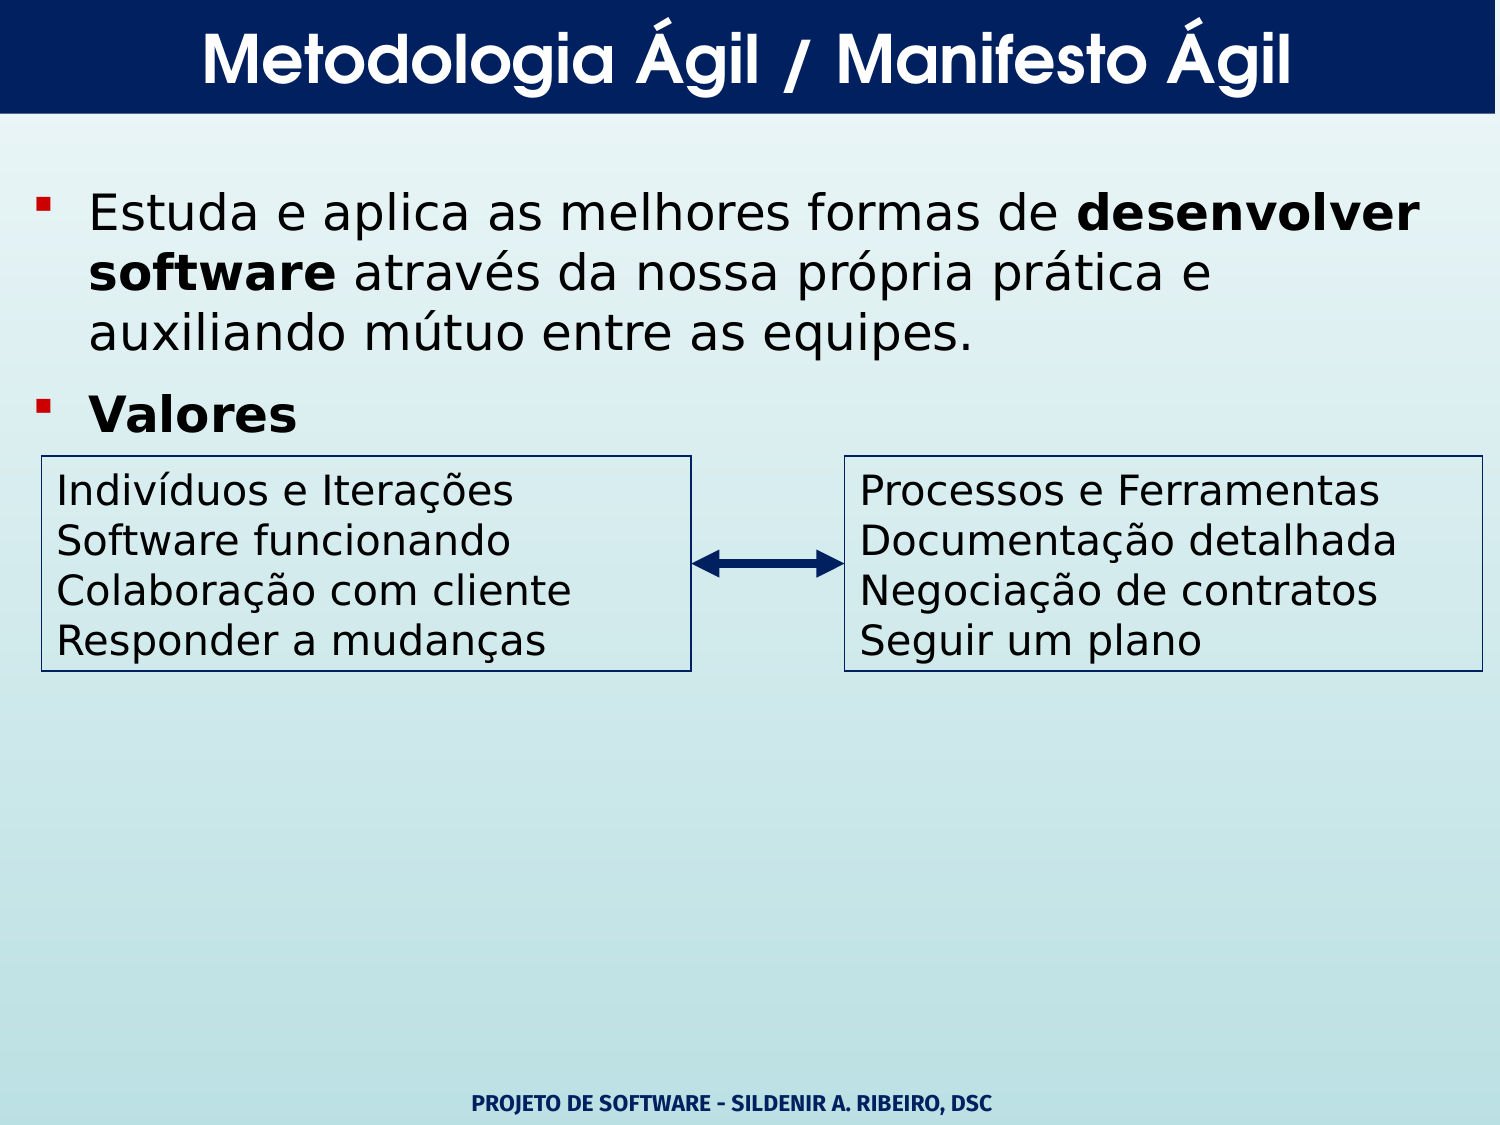

Metodologia Ágil / Manifesto Ágil
Estuda e aplica as melhores formas de desenvolver software através da nossa própria prática e auxiliando mútuo entre as equipes.
Valores

Indivíduos e Iterações
Software funcionando
Colaboração com cliente
Responder a mudanças
Processos e Ferramentas
Documentação detalhada
Negociação de contratos
Seguir um plano
Projeto de Software - Sildenir A. Ribeiro, DSc